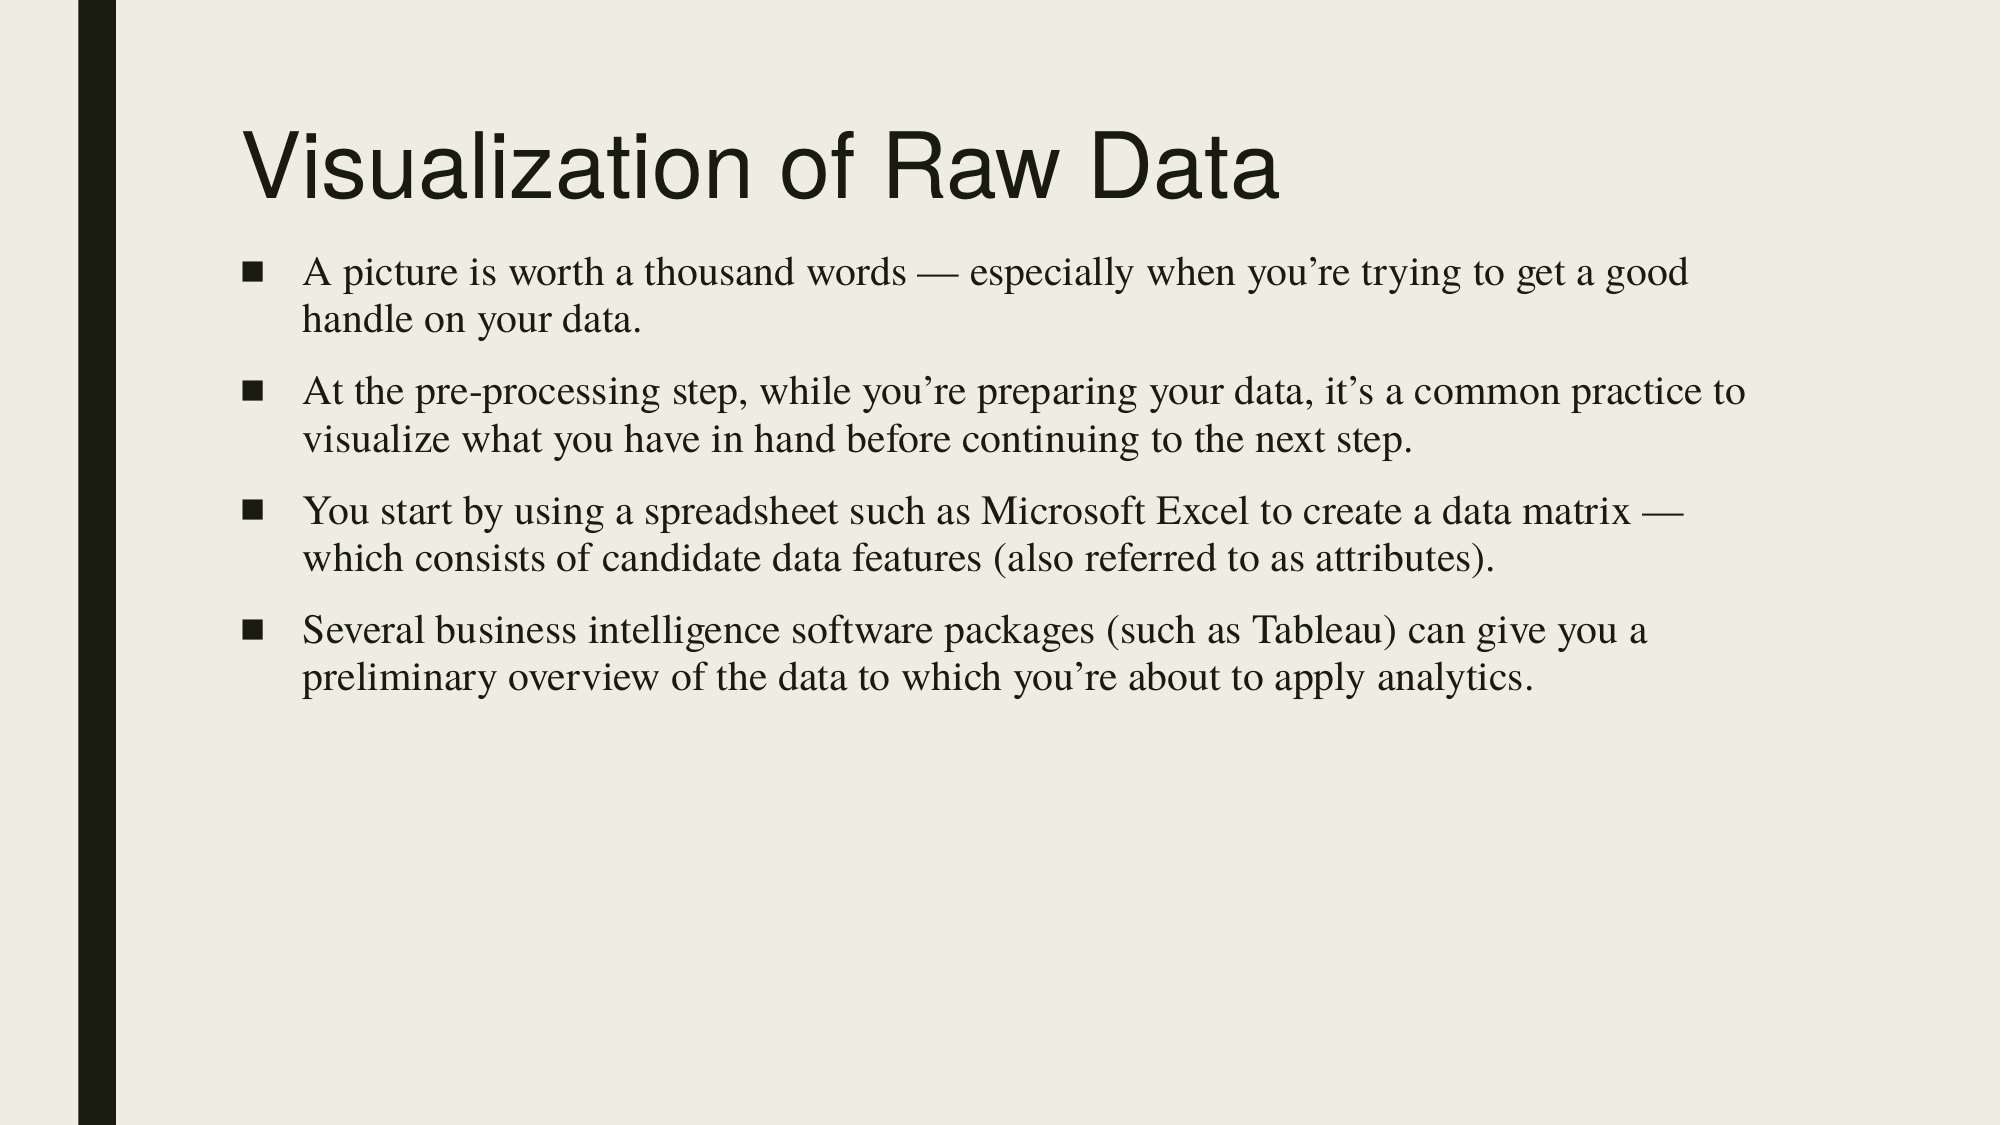

# Visualization of Raw Data
A picture is worth a thousand words — especially when you’re trying to get a good handle on your data.
At the pre-processing step, while you’re preparing your data, it’s a common practice to visualize what you have in hand before continuing to the next step.
You start by using a spreadsheet such as Microsoft Excel to create a data matrix — which consists of candidate data features (also referred to as attributes).
Several business intelligence software packages (such as Tableau) can give you a preliminary overview of the data to which you’re about to apply analytics.